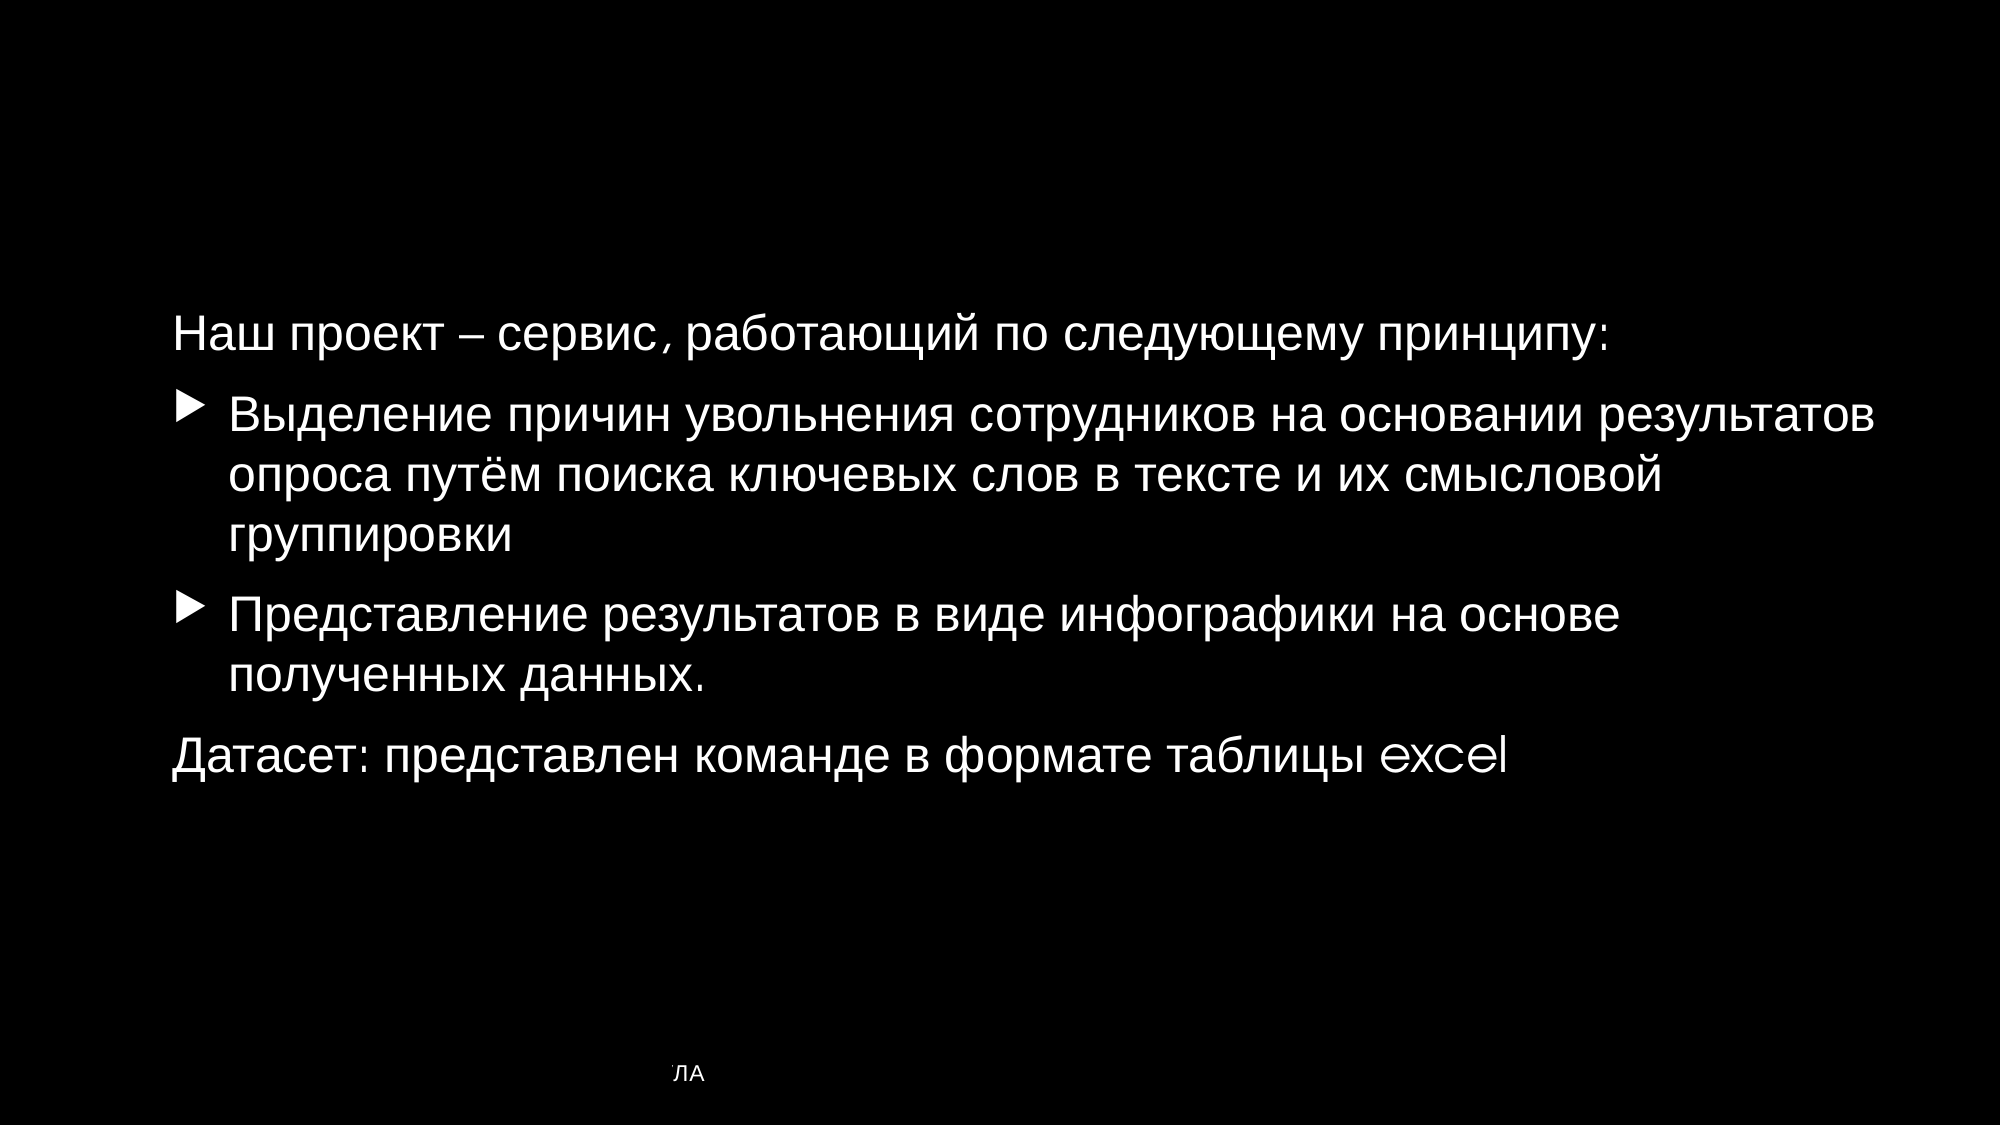

Наш проект – сервис, работающий по следующему принципу:
Выделение причин увольнения сотрудников на основании результатов опроса путём поиска ключевых слов в тексте и их смысловой группировки
Представление результатов в виде инфографики на основе полученных данных.
Датасет: представлен команде в формате таблицы excel